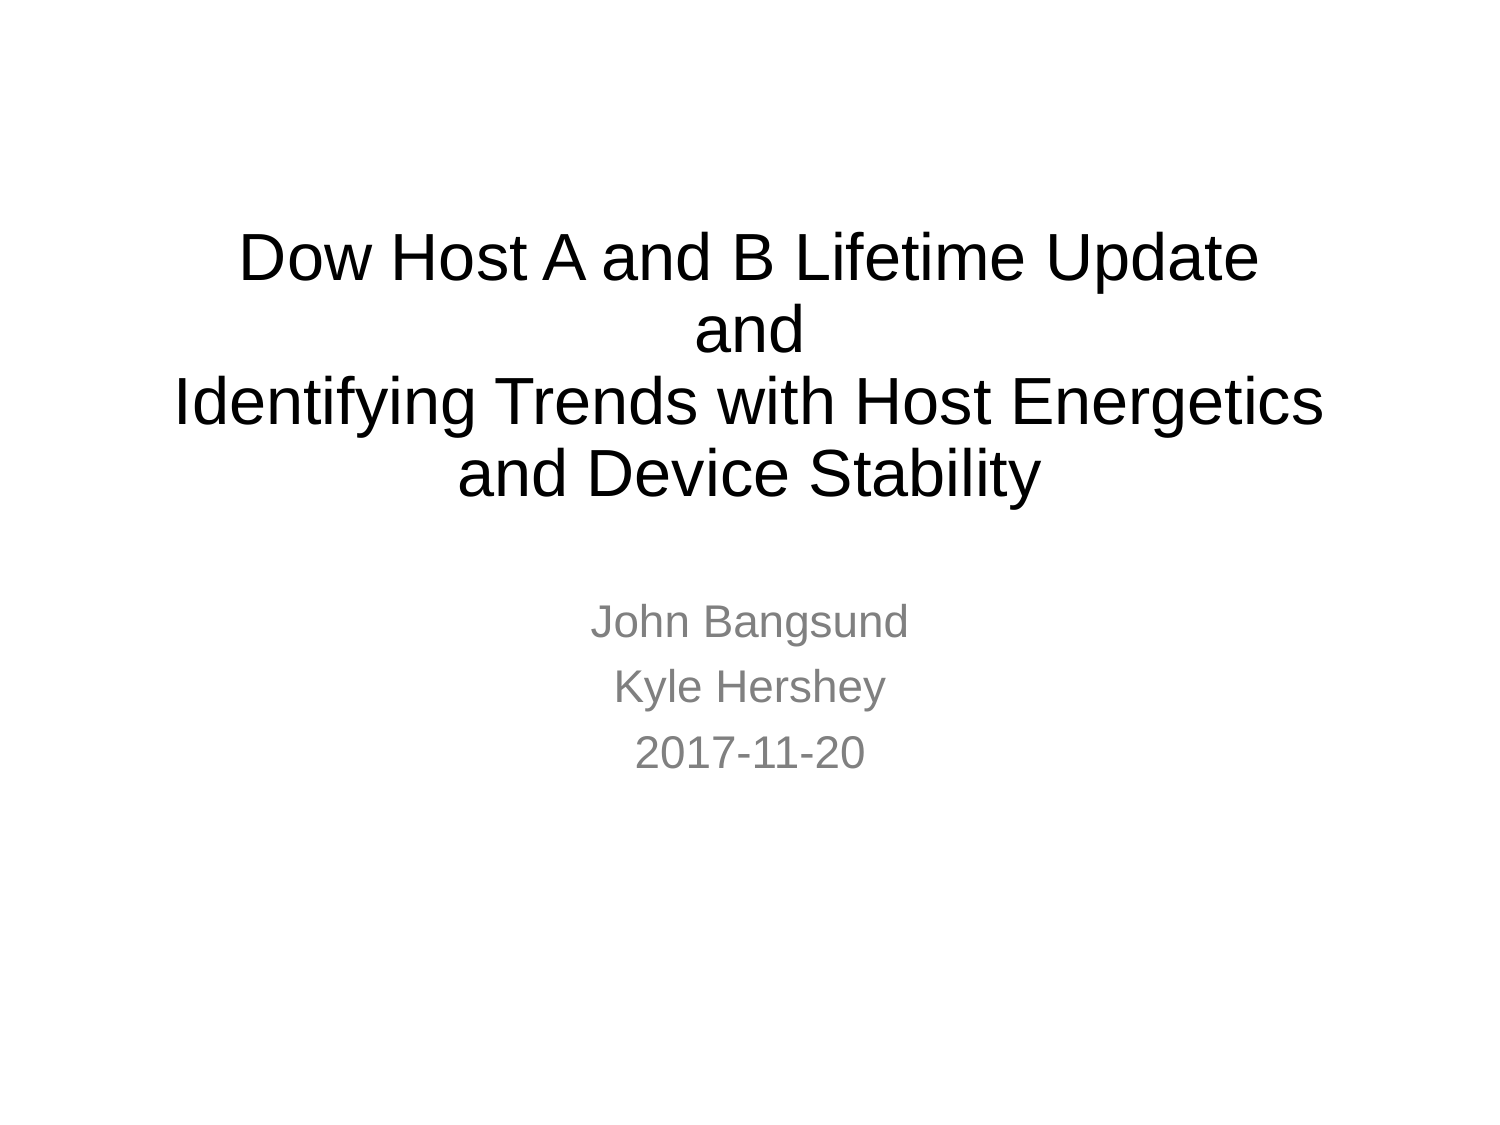

# Dow Host A and B Lifetime Update and Identifying Trends with Host Energetics and Device Stability
John Bangsund
Kyle Hershey
2017-11-20